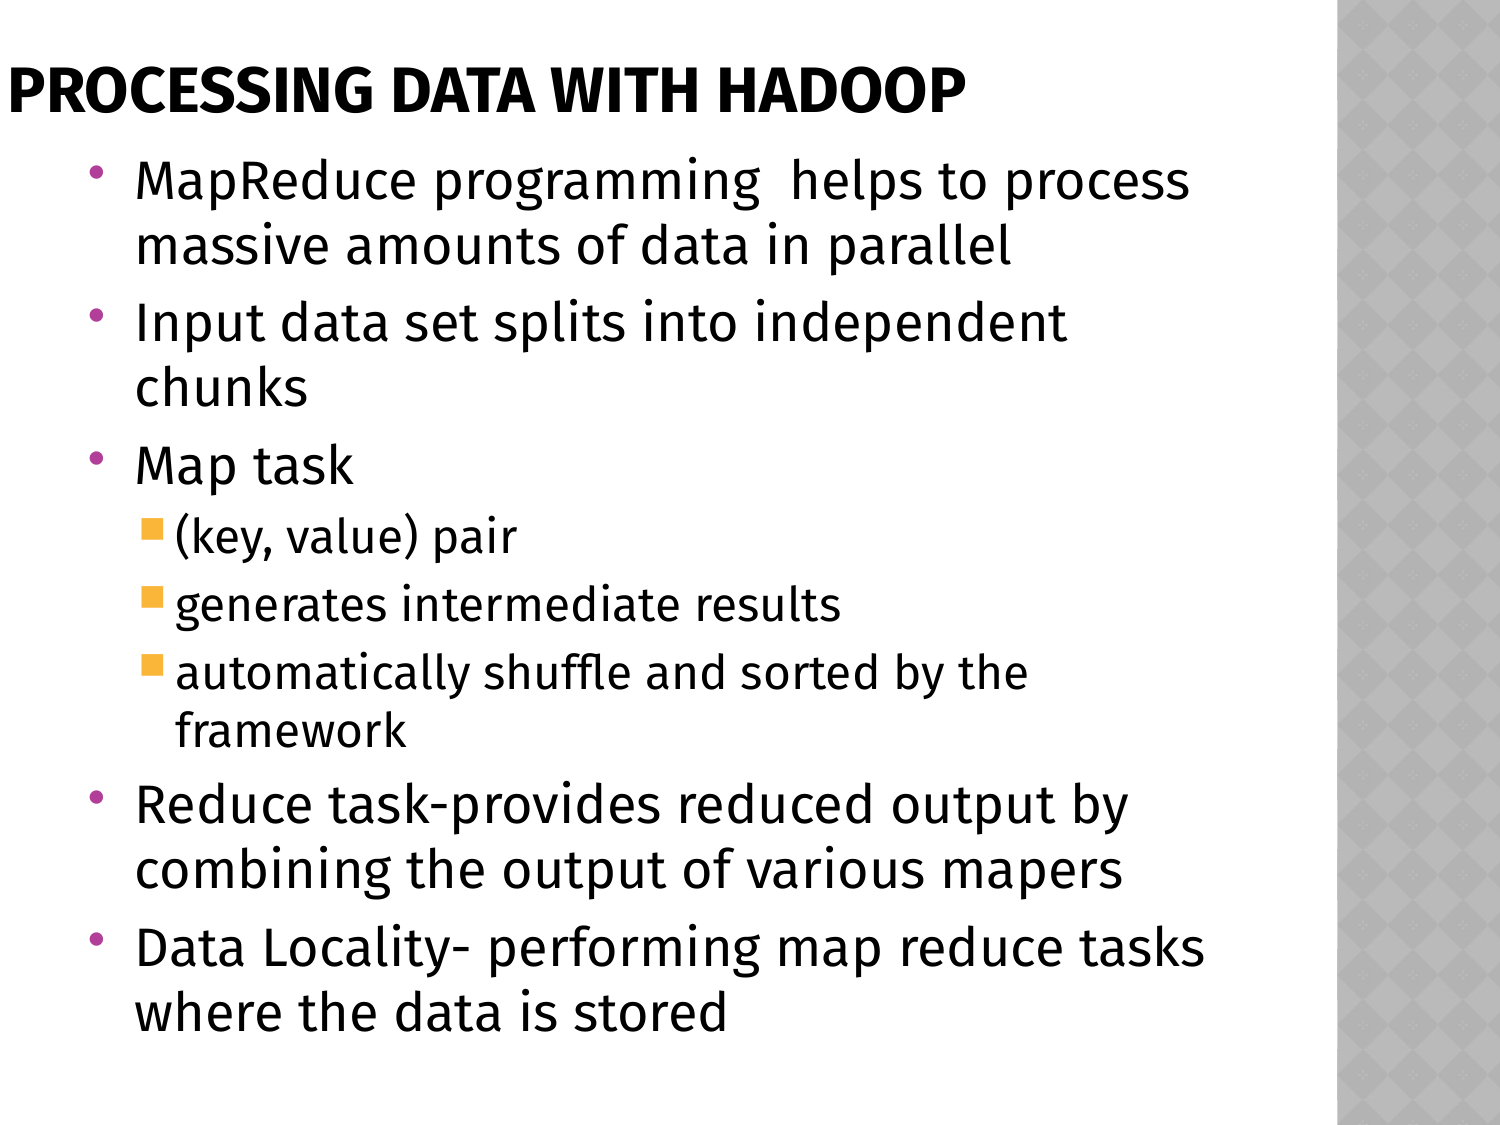

# PROCESSING DATA WITH HADOOP
MapReduce programming  helps to process massive amounts of data in parallel
Input data set splits into independent chunks
Map task
(key, value) pair
generates intermediate results
automatically shuffle and sorted by the framework
Reduce task-provides reduced output by combining the output of various mapers
Data Locality- performing map reduce tasks where the data is stored